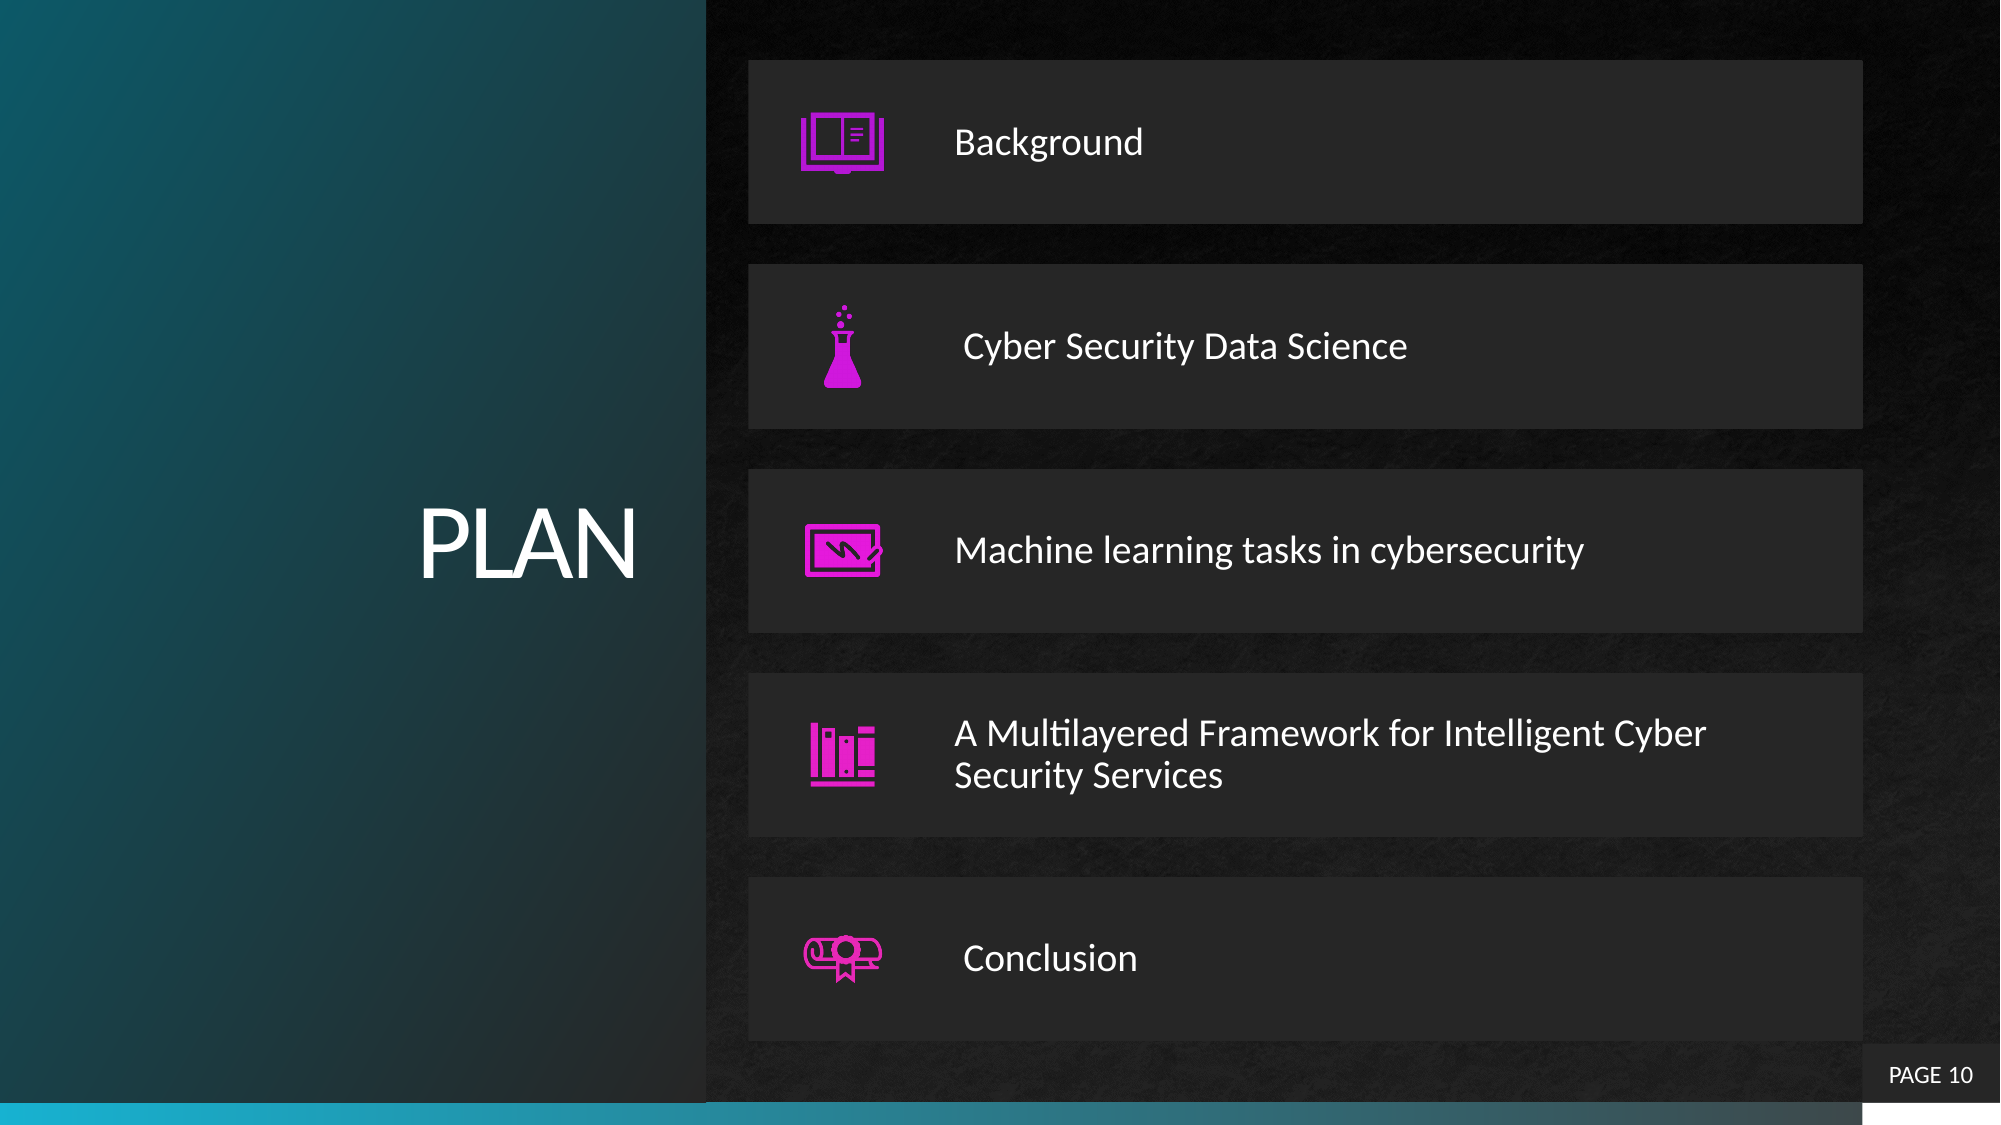

# PLAN
Background
 Cyber ​​Security Data Science
Machine learning tasks in cybersecurity
A Multilayered Framework for Intelligent Cyber ​​Security Services
 Conclusion
PAGE 10